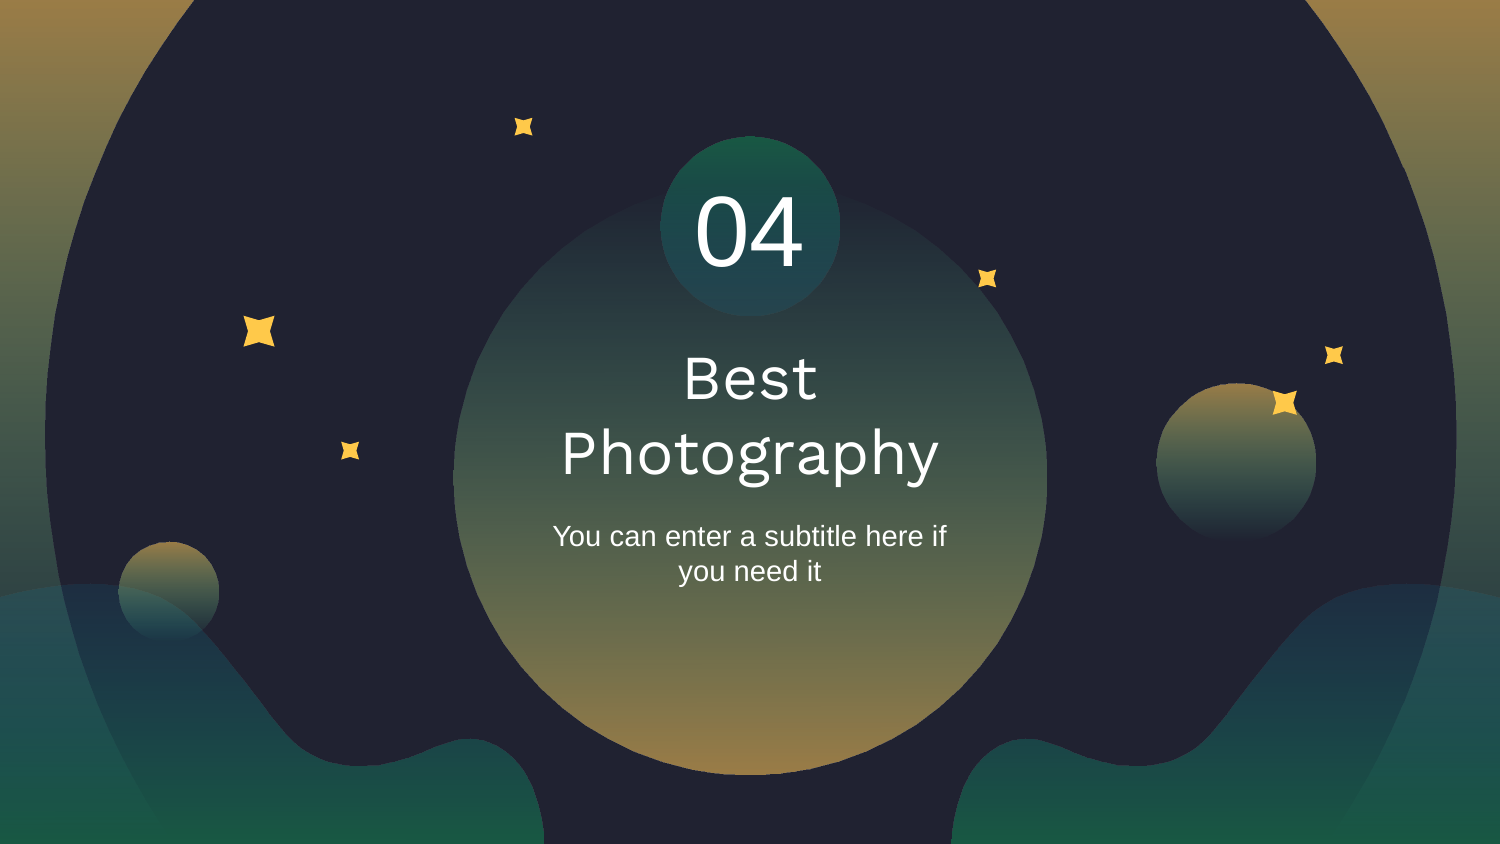

04

# Best Photography
You can enter a subtitle here if you need it